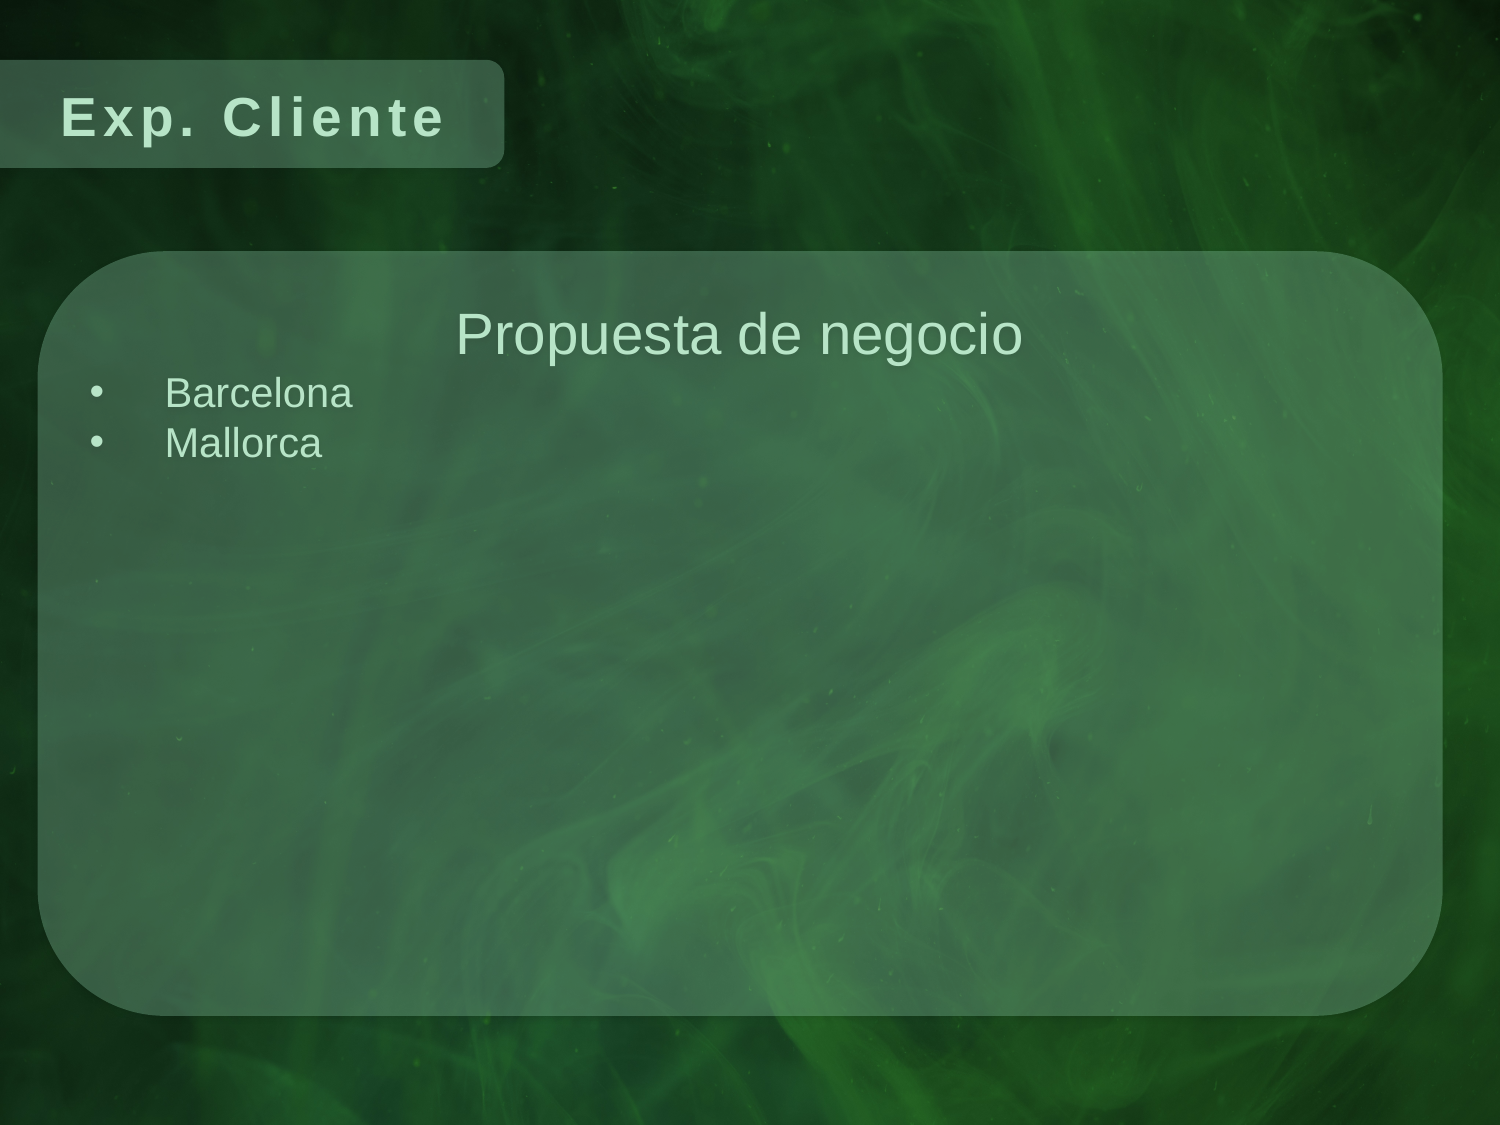

Exp. Cliente
Propuesta de negocio
Barcelona
Mallorca